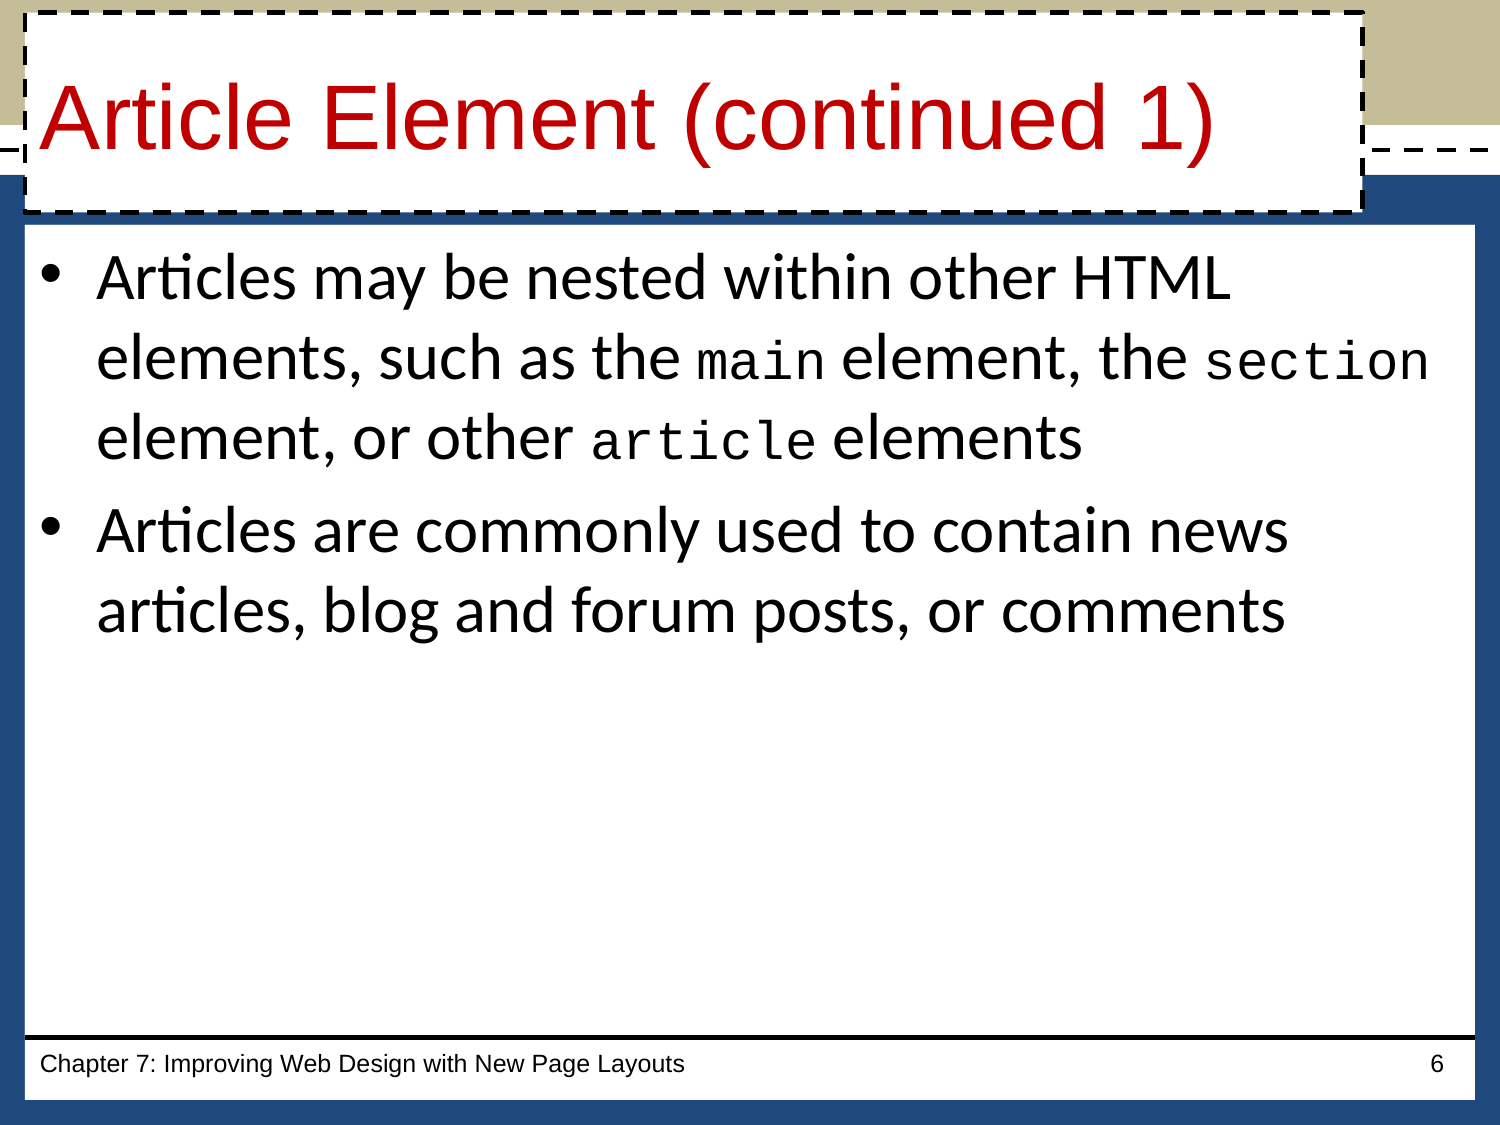

# Article Element (continued 1)
Articles may be nested within other HTML elements, such as the main element, the section element, or other article elements
Articles are commonly used to contain news articles, blog and forum posts, or comments
Chapter 7: Improving Web Design with New Page Layouts
6